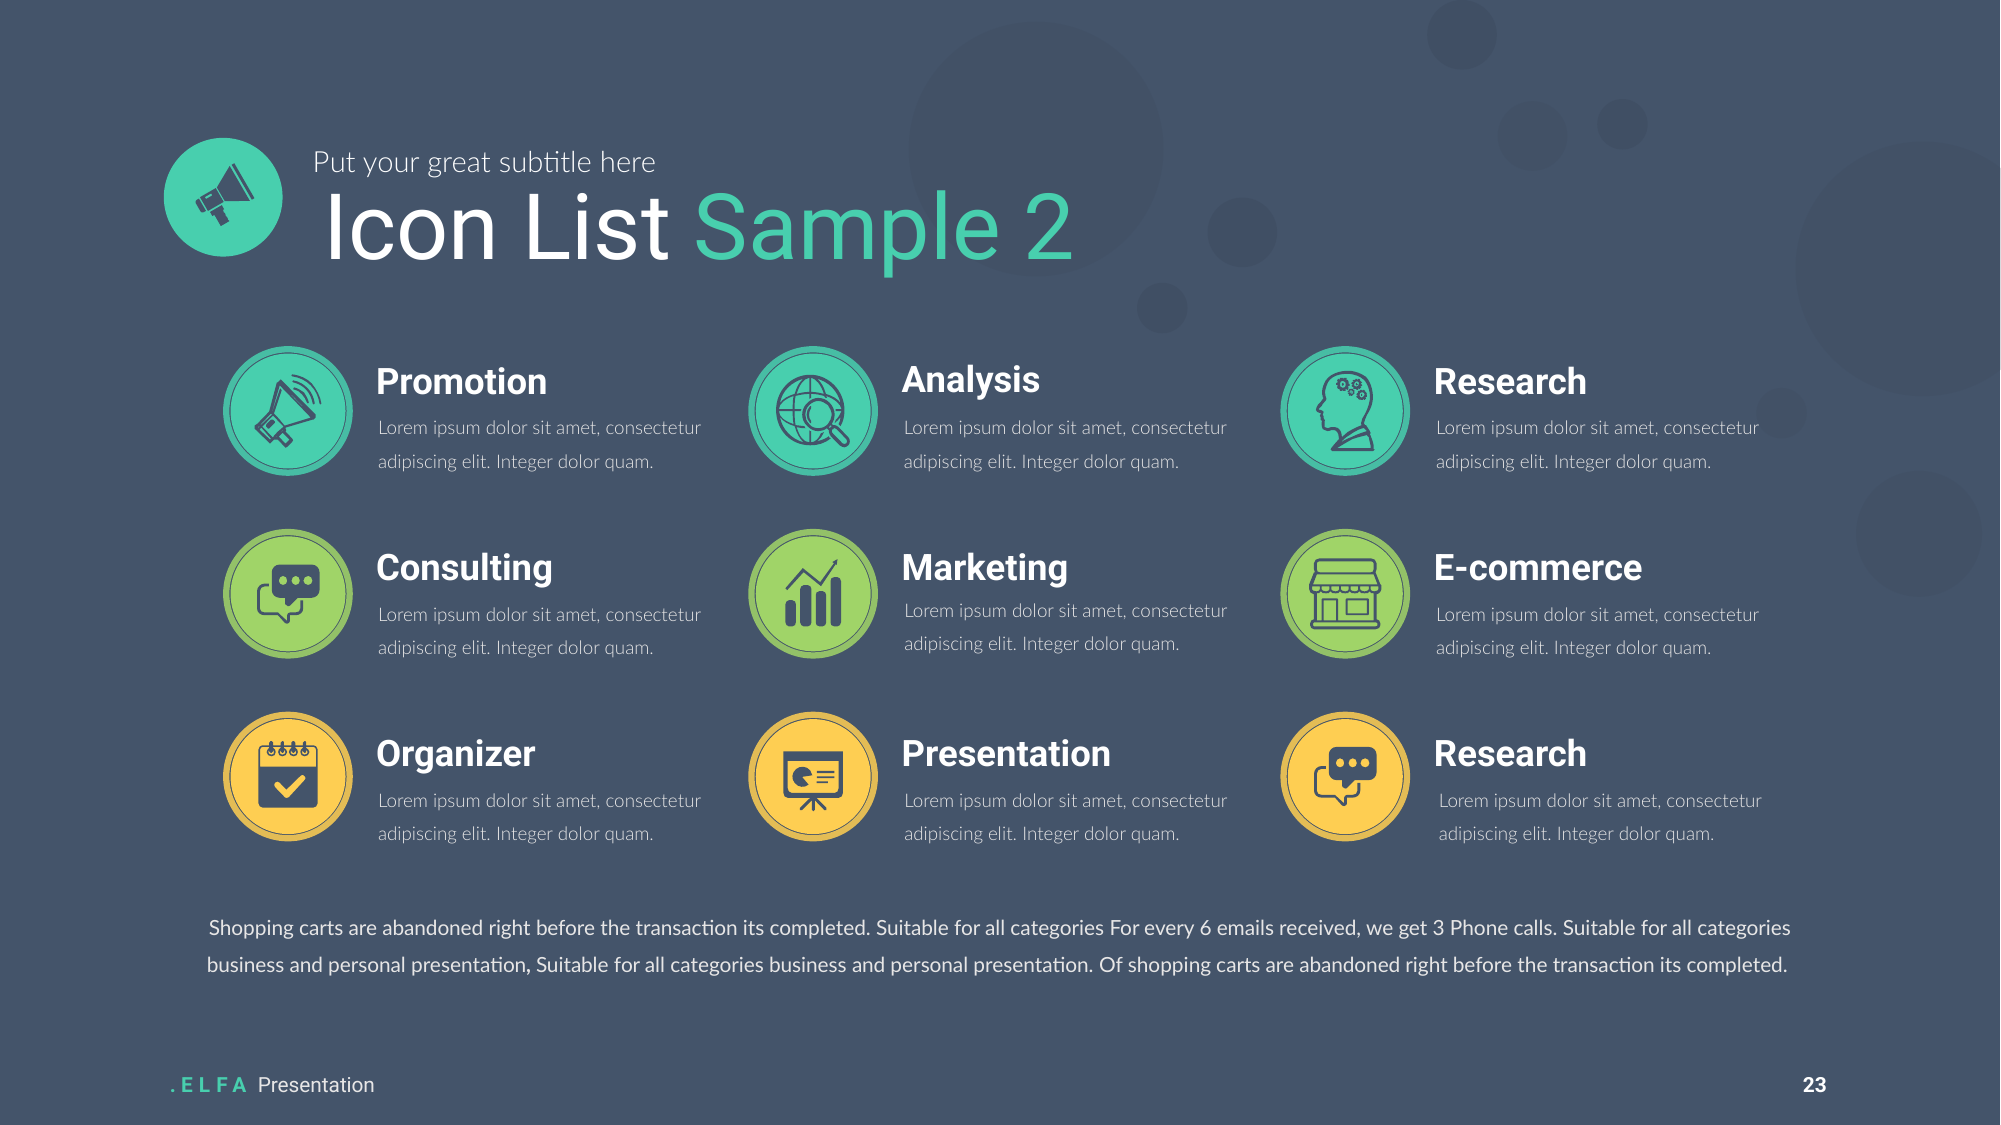

Put your great subtitle here

Icon List Sample 2

Analysis
Promotion
Research
Lorem ipsum dolor sit amet, consectetur adipiscing elit. Integer dolor quam.
Lorem ipsum dolor sit amet, consectetur adipiscing elit. Integer dolor quam.
Lorem ipsum dolor sit amet, consectetur adipiscing elit. Integer dolor quam.

Consulting
Marketing
E-commerce
Lorem ipsum dolor sit amet, consectetur adipiscing elit. Integer dolor quam.
Lorem ipsum dolor sit amet, consectetur adipiscing elit. Integer dolor quam.
Lorem ipsum dolor sit amet, consectetur adipiscing elit. Integer dolor quam.

Organizer
Presentation
Research
Lorem ipsum dolor sit amet, consectetur adipiscing elit. Integer dolor quam.
Lorem ipsum dolor sit amet, consectetur adipiscing elit. Integer dolor quam.
Lorem ipsum dolor sit amet, consectetur adipiscing elit. Integer dolor quam.
Shopping carts are abandoned right before the transaction its completed. Suitable for all categories For every 6 emails received, we get 3 Phone calls. Suitable for all categories business and personal presentation, Suitable for all categories business and personal presentation. Of shopping carts are abandoned right before the transaction its completed.